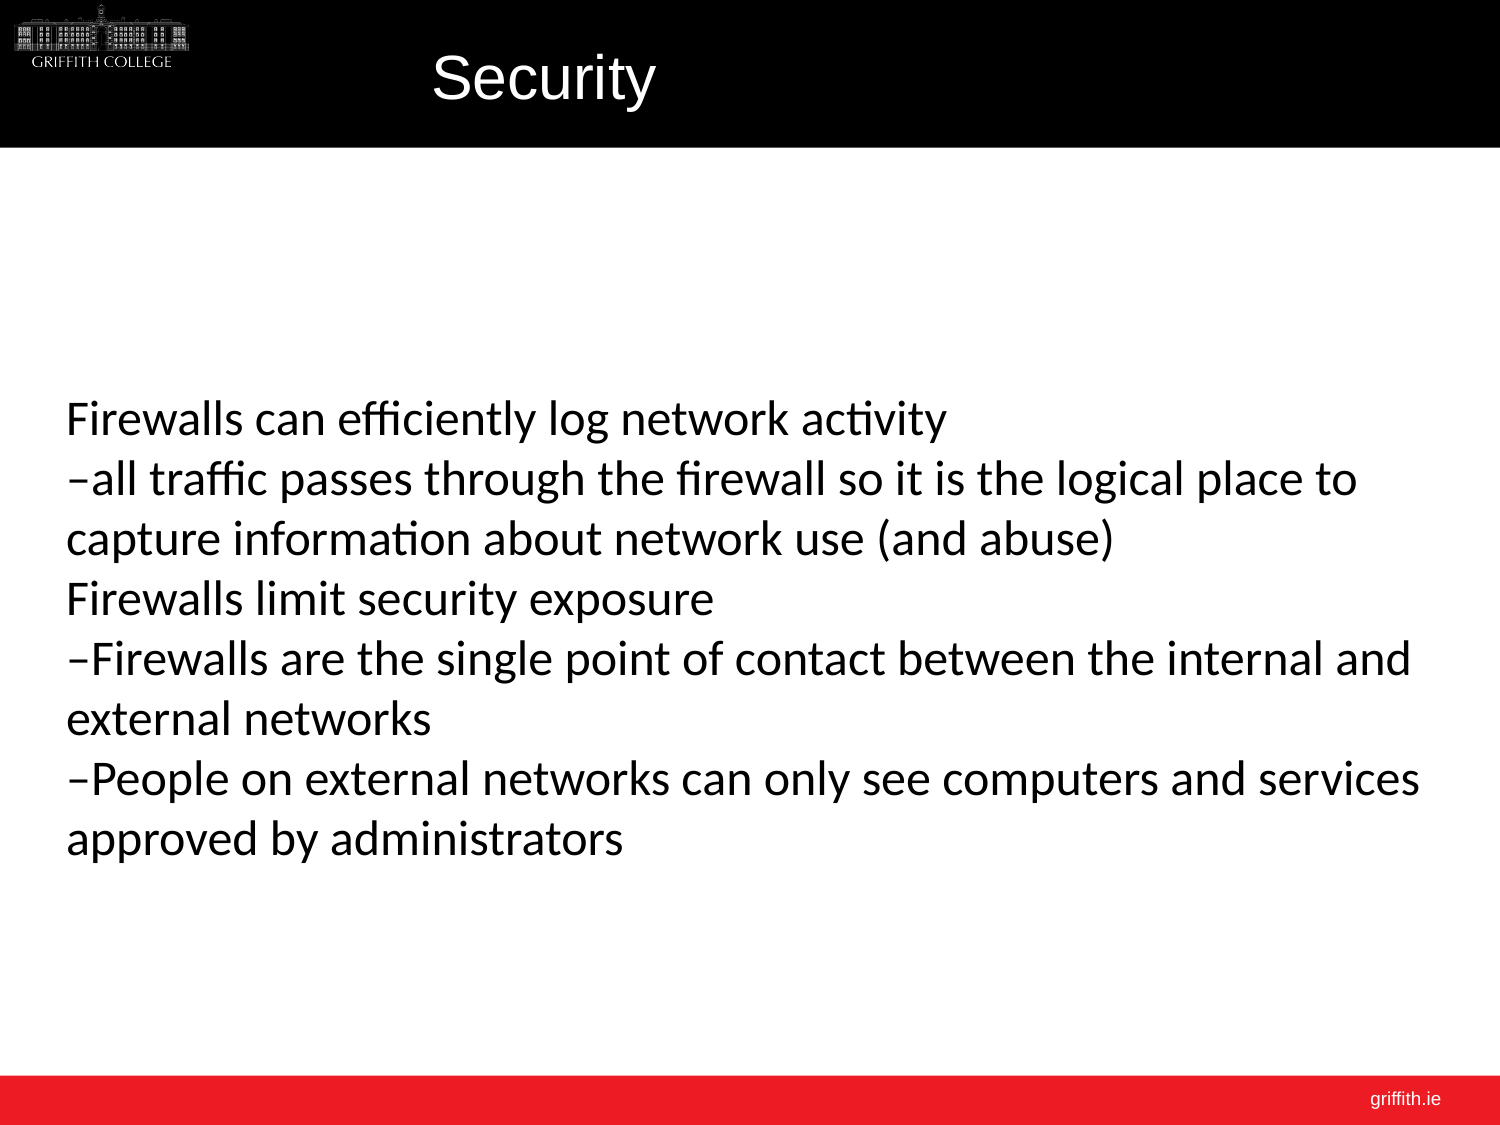

# Security
Firewalls can efficiently log network activity
–all traffic passes through the firewall so it is the logical place to capture information about network use (and abuse)
Firewalls limit security exposure
–Firewalls are the single point of contact between the internal and external networks
–People on external networks can only see computers and services approved by administrators